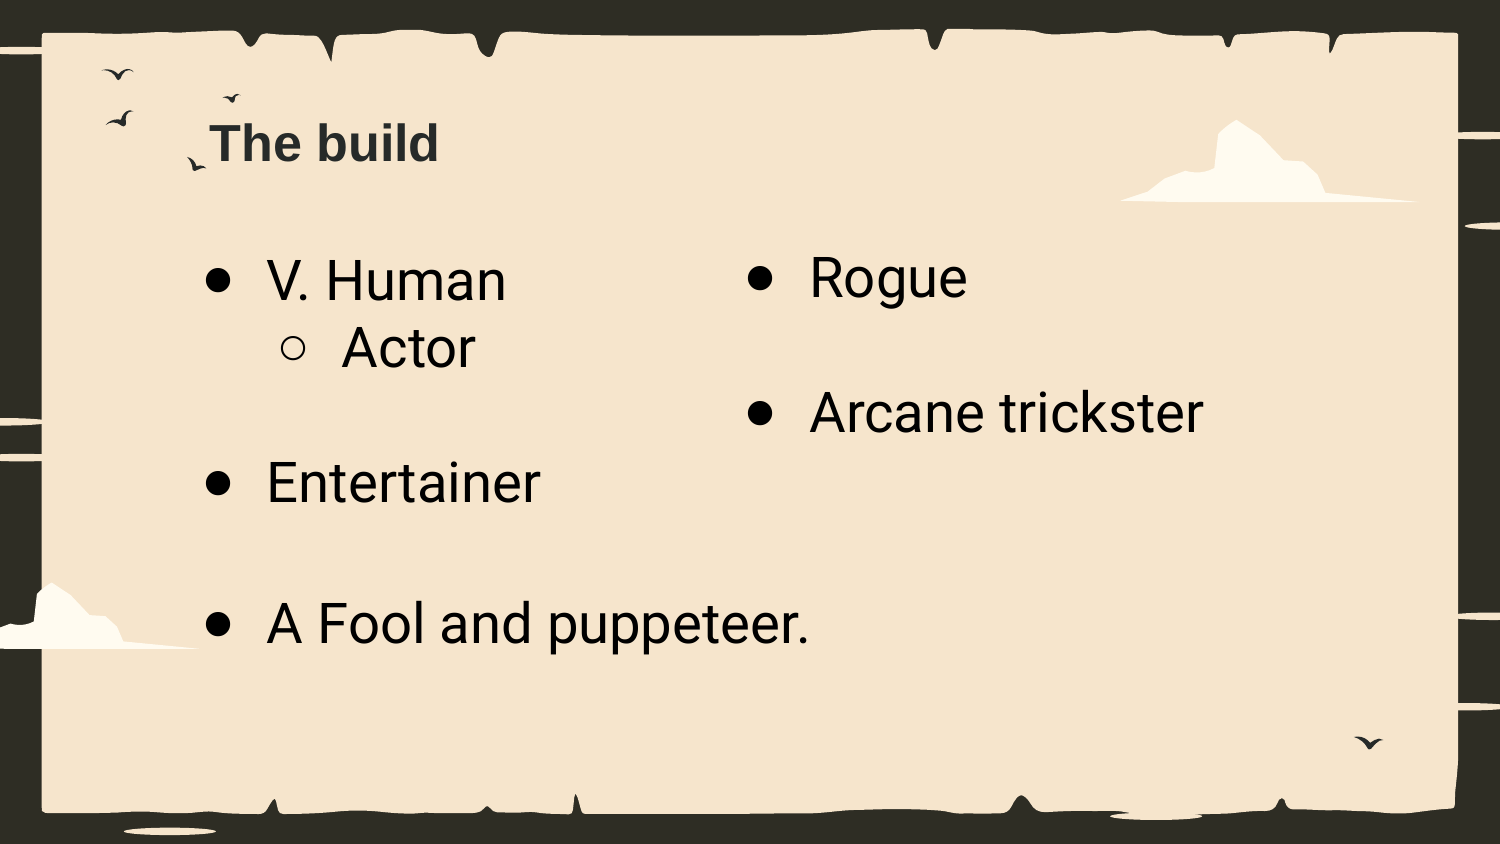

# The build
Rogue

Arcane trickster
V. Human
Actor

Entertainer
A Fool and puppeteer.